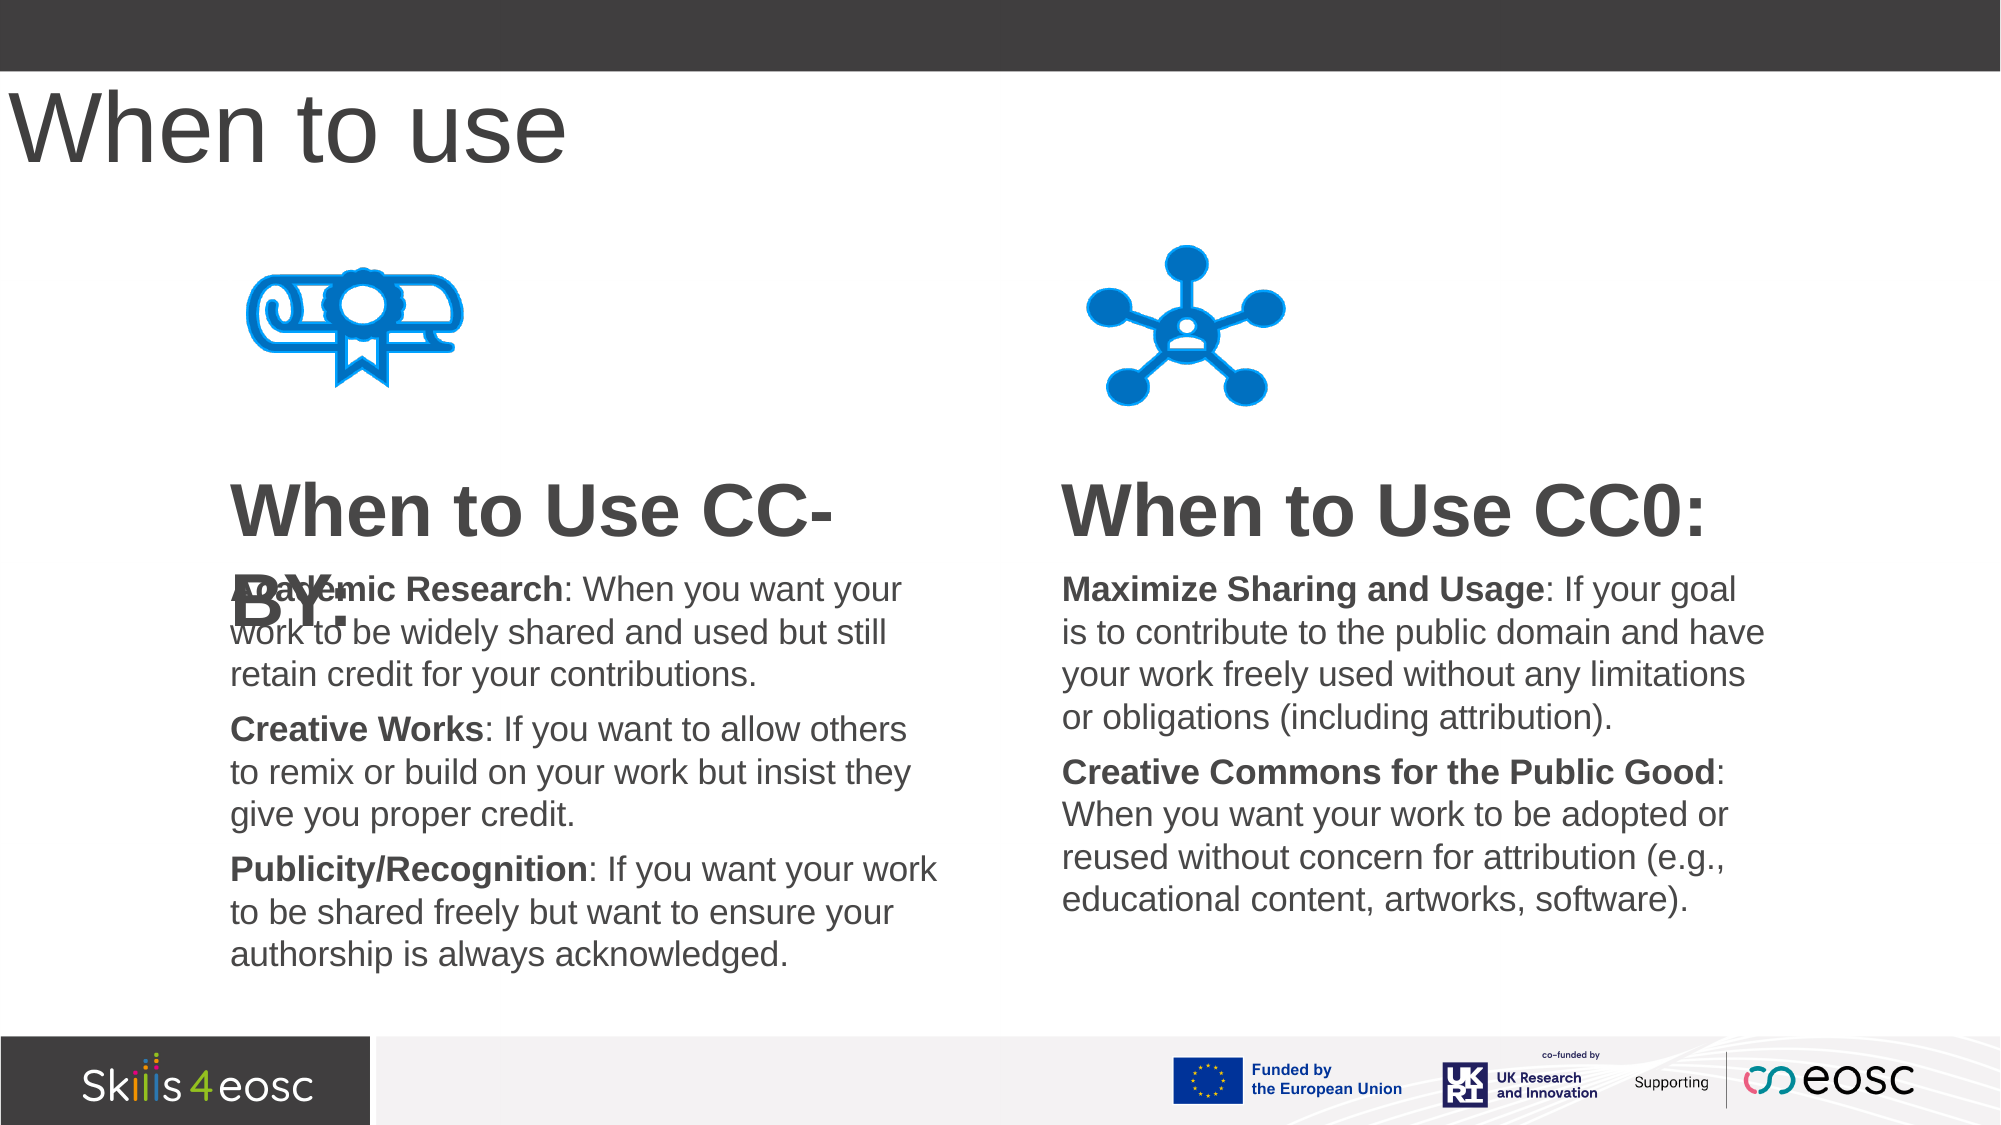

# When to use
When to Use CC-BY:
Academic Research: When you want your work to be widely shared and used but still retain credit for your contributions.
Creative Works: If you want to allow others to remix or build on your work but insist they give you proper credit.
Publicity/Recognition: If you want your work to be shared freely but want to ensure your authorship is always acknowledged.
When to Use CC0:
Maximize Sharing and Usage: If your goal is to contribute to the public domain and have your work freely used without any limitations or obligations (including attribution).
Creative Commons for the Public Good: When you want your work to be adopted or reused without concern for attribution (e.g., educational content, artworks, software).